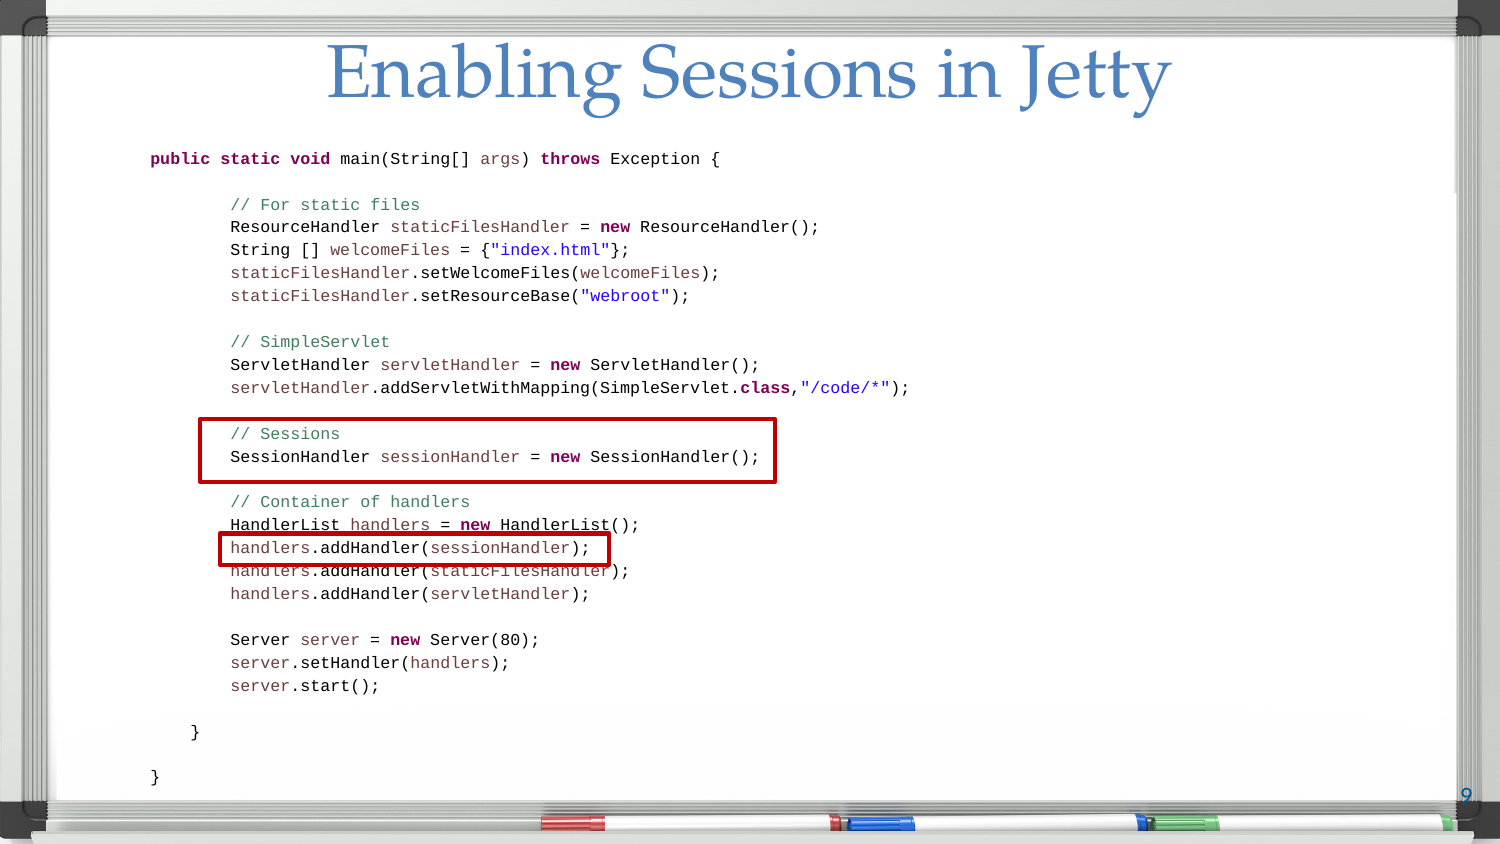

# Enabling Sessions in Jetty
public static void main(String[] args) throws Exception {

        // For static files
        ResourceHandler staticFilesHandler = new ResourceHandler();
        String [] welcomeFiles = {"index.html"};
        staticFilesHandler.setWelcomeFiles(welcomeFiles);
        staticFilesHandler.setResourceBase("webroot");

        // SimpleServlet
        ServletHandler servletHandler = new ServletHandler();
        servletHandler.addServletWithMapping(SimpleServlet.class,"/code/*");

        // Sessions
        SessionHandler sessionHandler = new SessionHandler();

        // Container of handlers
        HandlerList handlers = new HandlerList();
        handlers.addHandler(sessionHandler);
        handlers.addHandler(staticFilesHandler);
        handlers.addHandler(servletHandler);

        Server server = new Server(80);
        server.setHandler(handlers);
        server.start();

    }

}

9
Streams of bytes … two ways (into your program and out of your program)
Disks, consoles, sockets, keyboards, printers
Know how to talk streams and you can talk to anything
Initialization (constructor) is different. Use is the same.